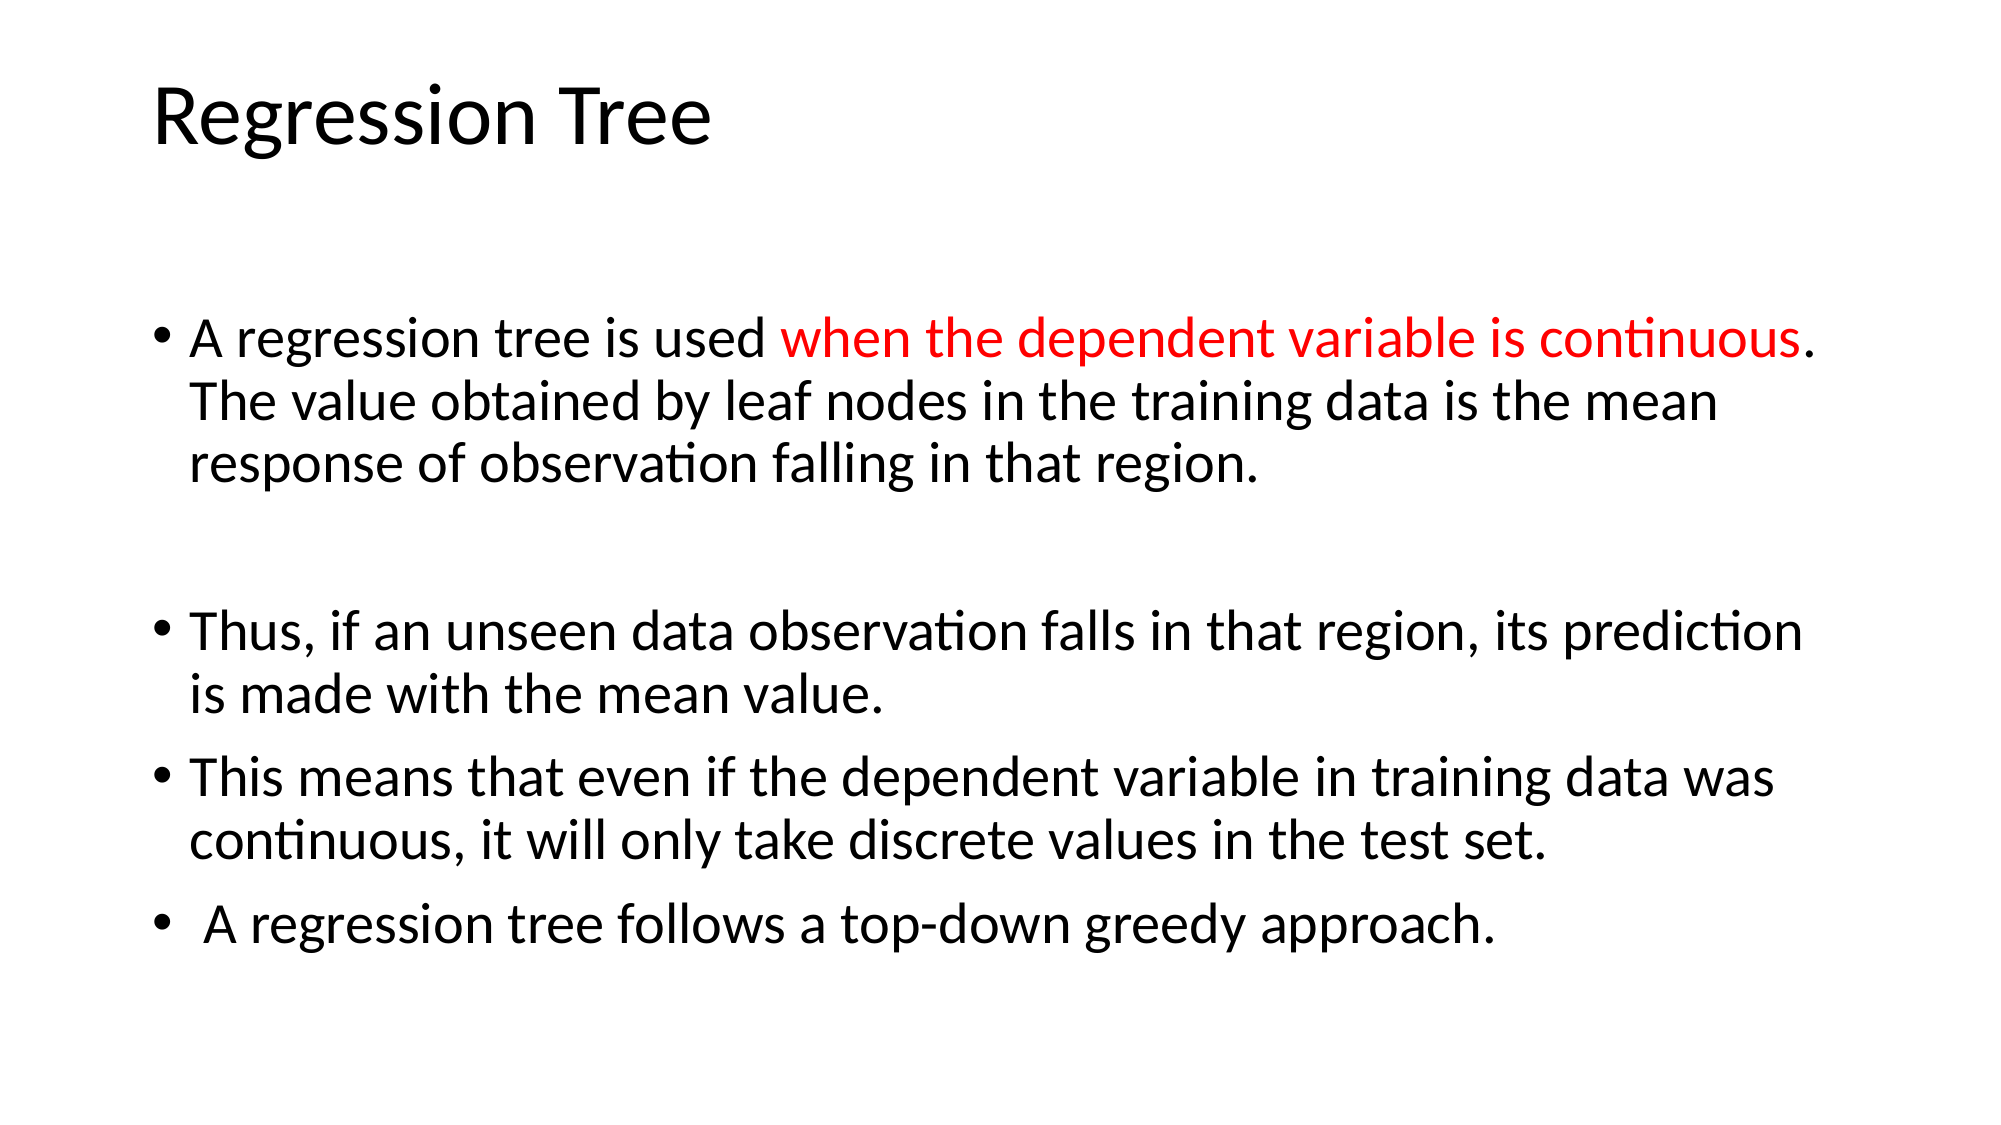

# Regression Tree
A regression tree is used when the dependent variable is continuous. The value obtained by leaf nodes in the training data is the mean response of observation falling in that region.

Thus, if an unseen data observation falls in that region, its prediction is made with the mean value.
This means that even if the dependent variable in training data was continuous, it will only take discrete values in the test set.
 A regression tree follows a top-down greedy approach.